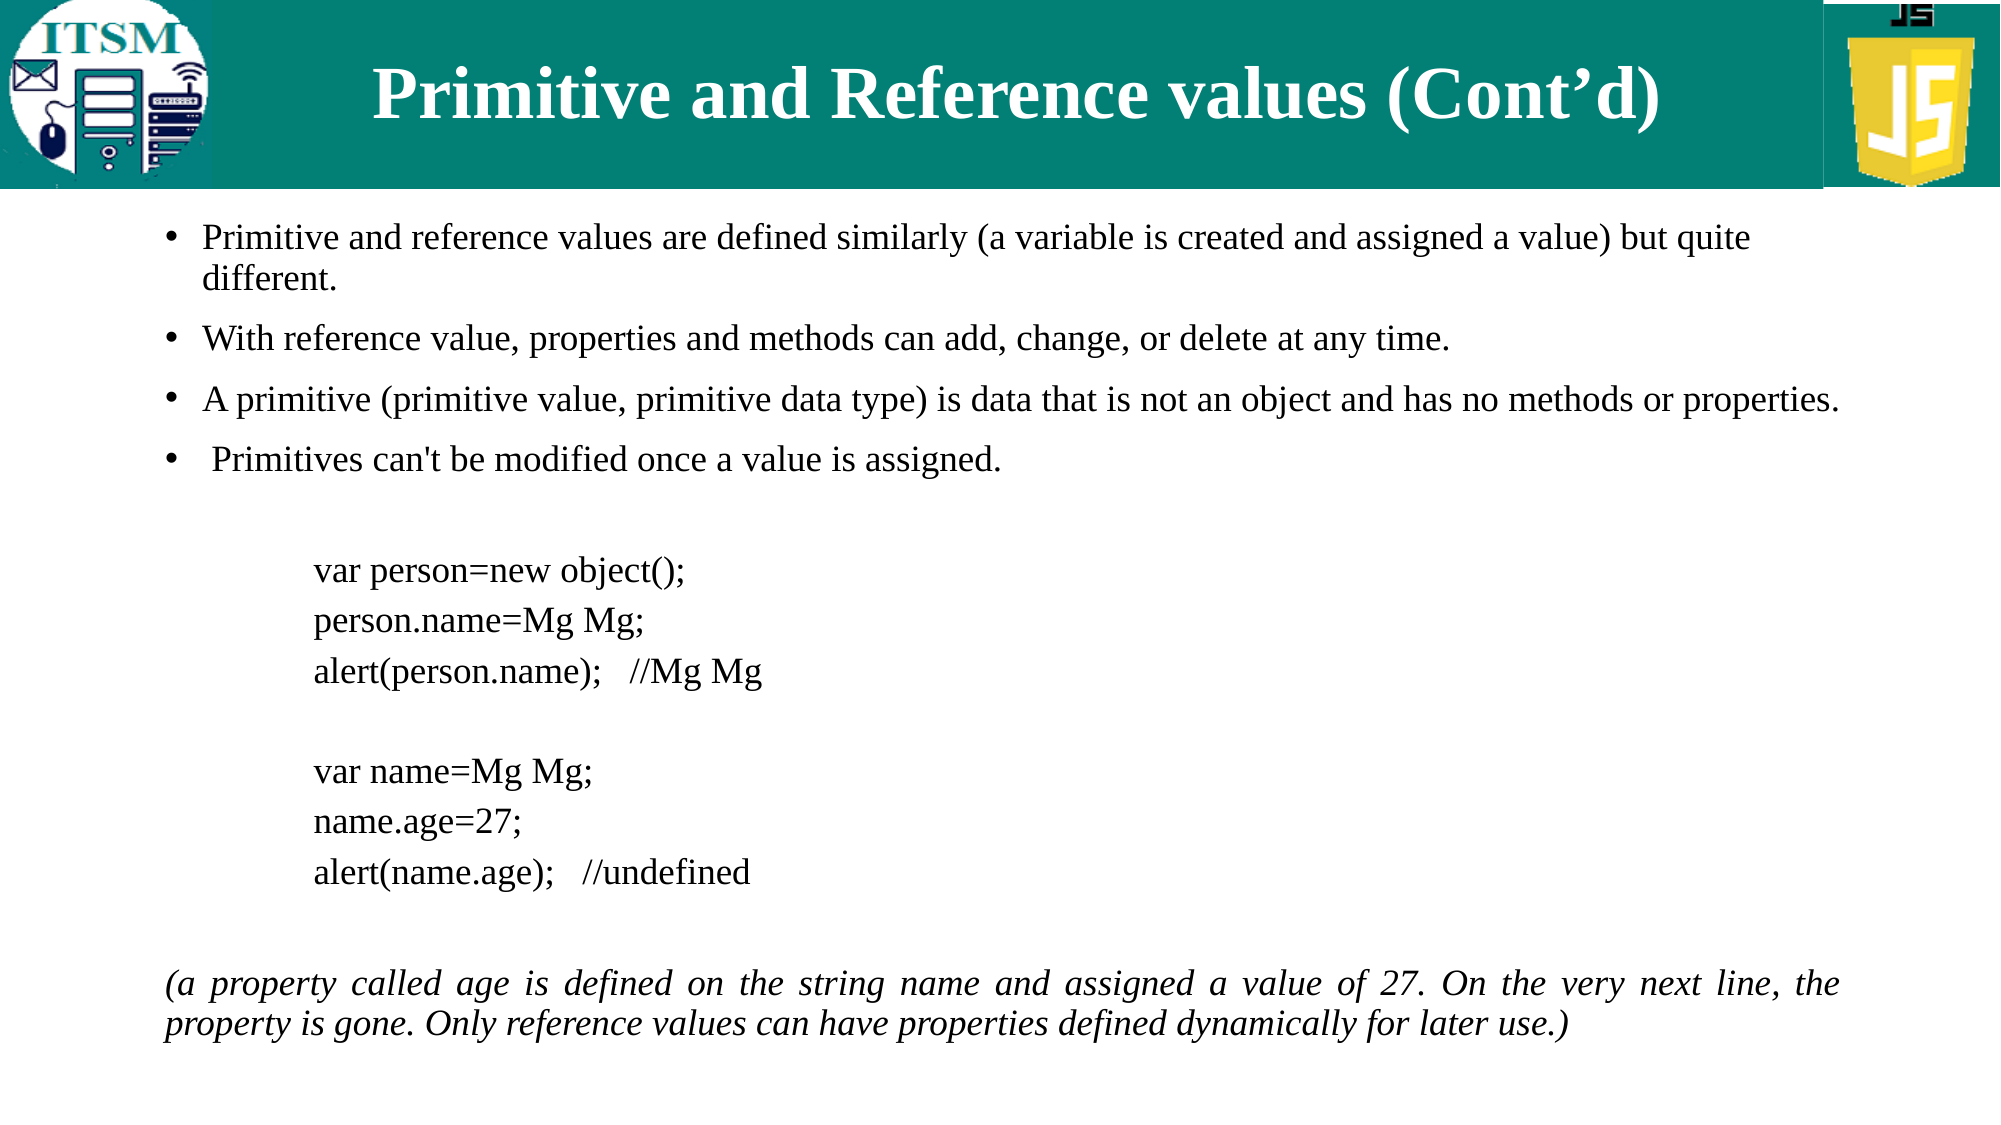

# Primitive and Reference values (Cont’d)
Primitive and reference values are defined similarly (a variable is created and assigned a value) but quite different.
With reference value, properties and methods can add, change, or delete at any time.
A primitive (primitive value, primitive data type) is data that is not an object and has no methods or properties.
 Primitives can't be modified once a value is assigned.

var person=new object();
person.name=Mg Mg;
alert(person.name);   //Mg Mg

var name=Mg Mg;
name.age=27;
alert(name.age);   //undefined

(a property called age is defined on the string name and assigned a value of 27. On the very next line, the property is gone. Only reference values can have properties defined dynamically for later use.)